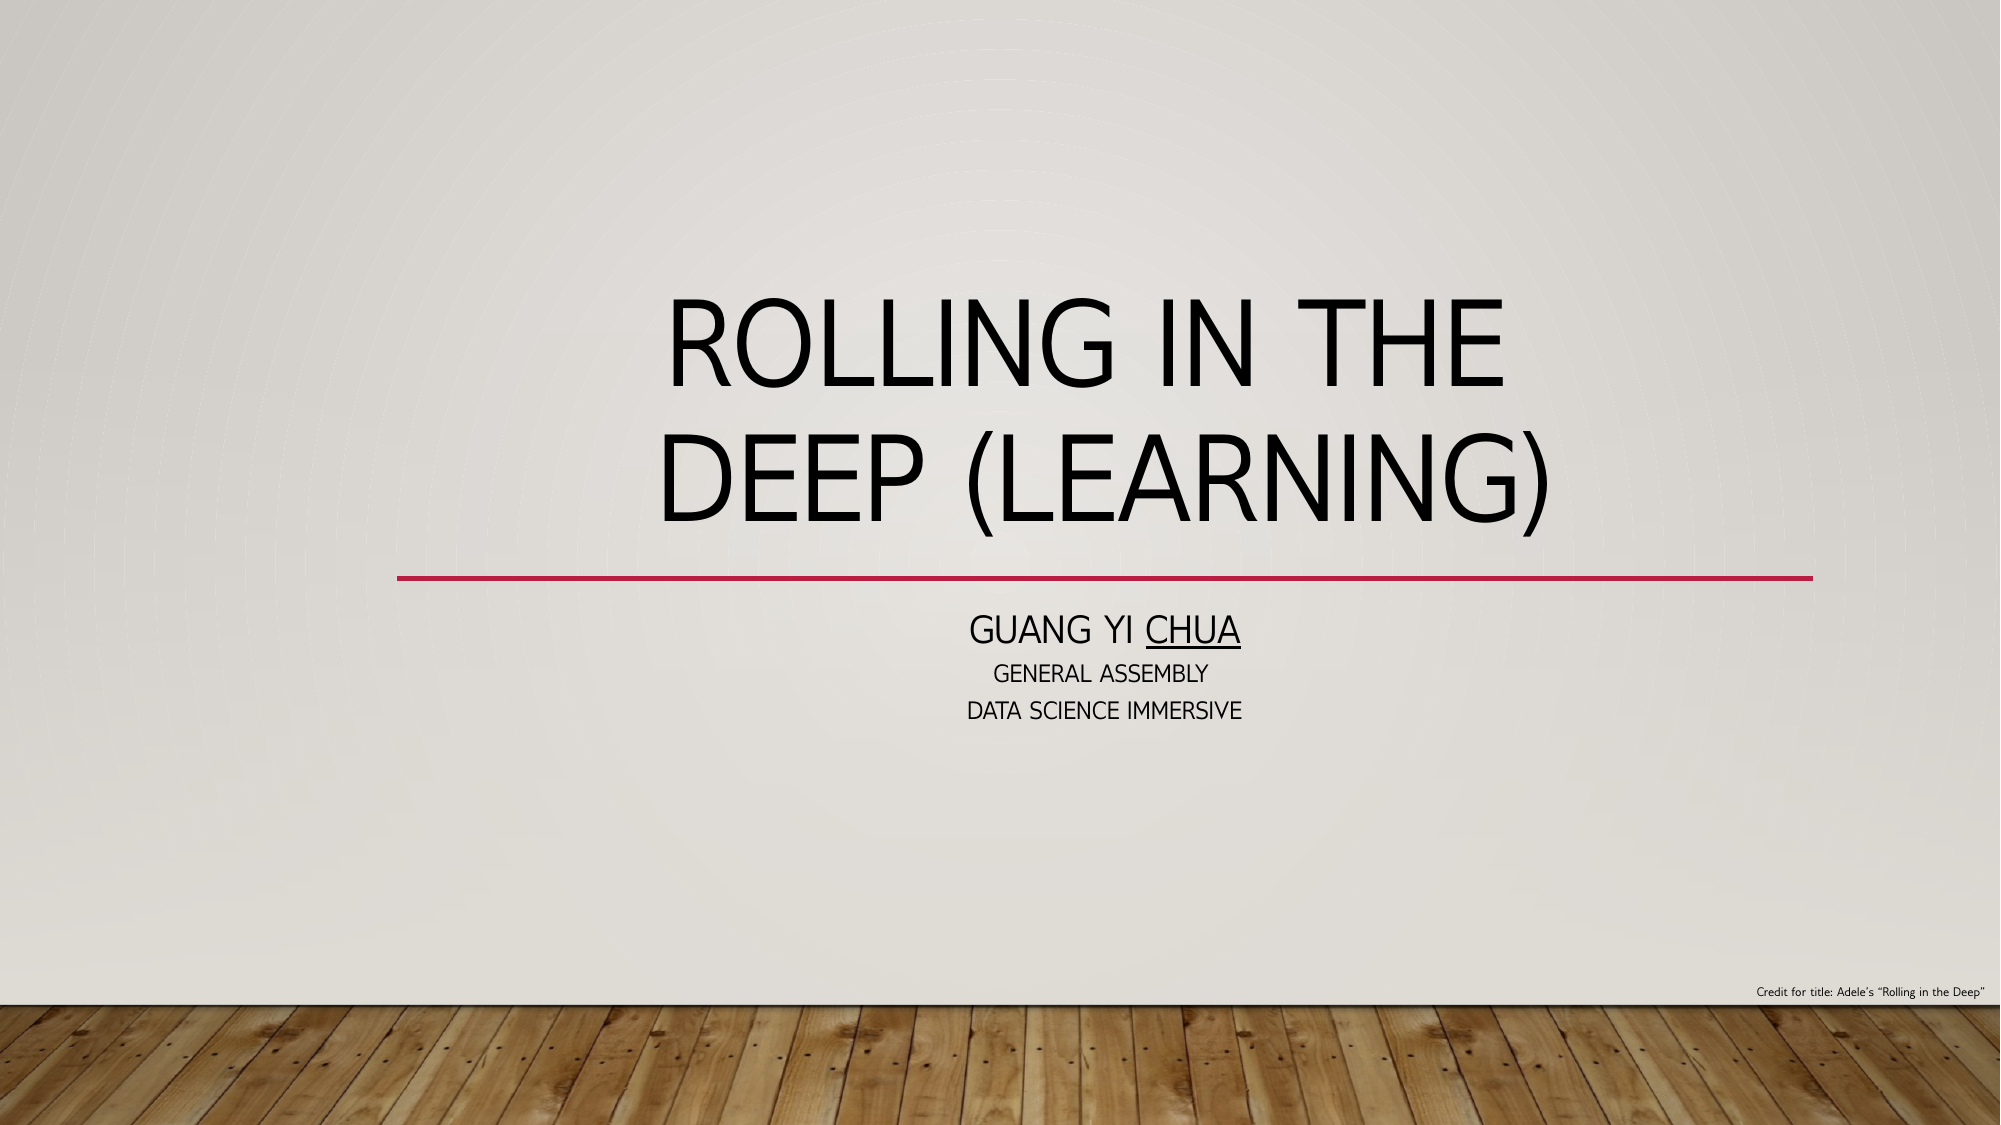

# Rolling in the Deep (Learning)
Guang Yi chua
General assembly
data science immersive
Credit for title: Adele’s “Rolling in the Deep”